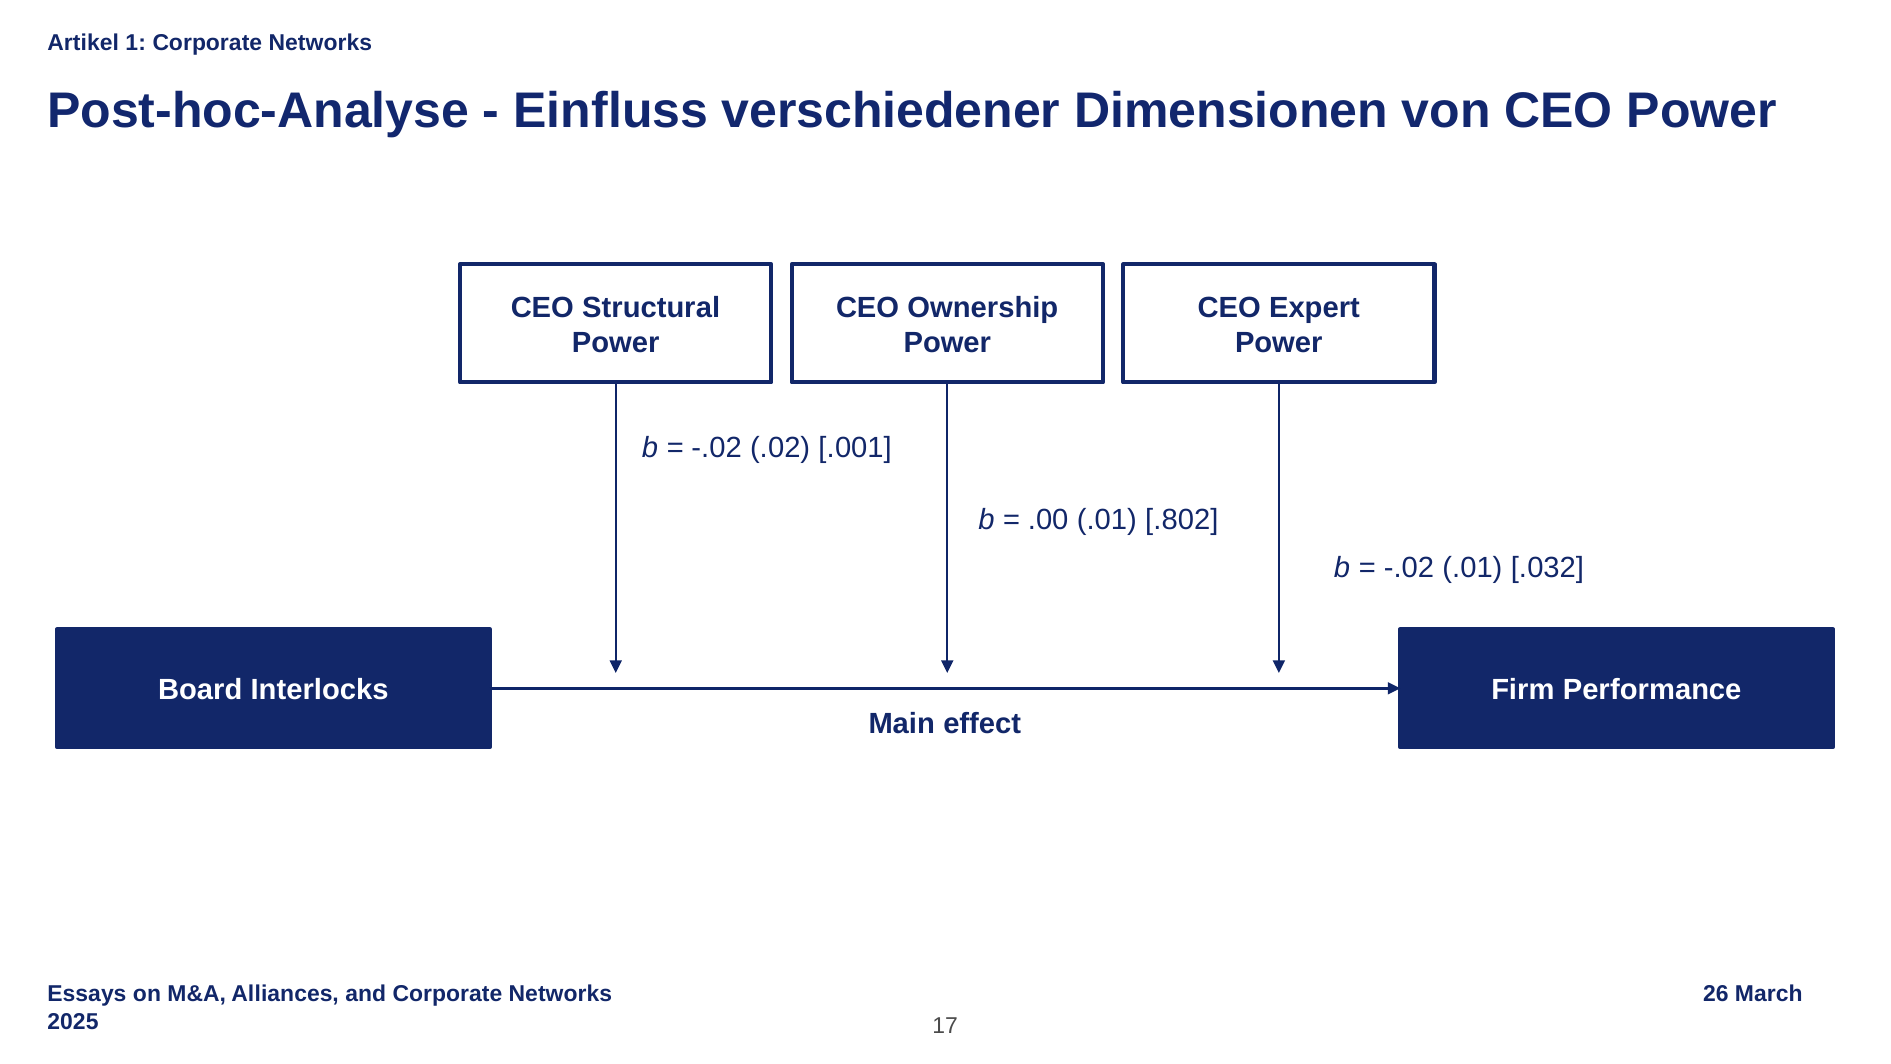

Artikel 1: Corporate Networks
Post-hoc-Analyse - Einfluss verschiedener Dimensionen von CEO Power
CEO Structural Power
CEO Ownership Power
CEO Expert
Power
b = -.02 (.02) [.001]

b = .00 (.01) [.802]
b = -.02 (.01) [.032]
Board Interlocks
Firm Performance
Main effect